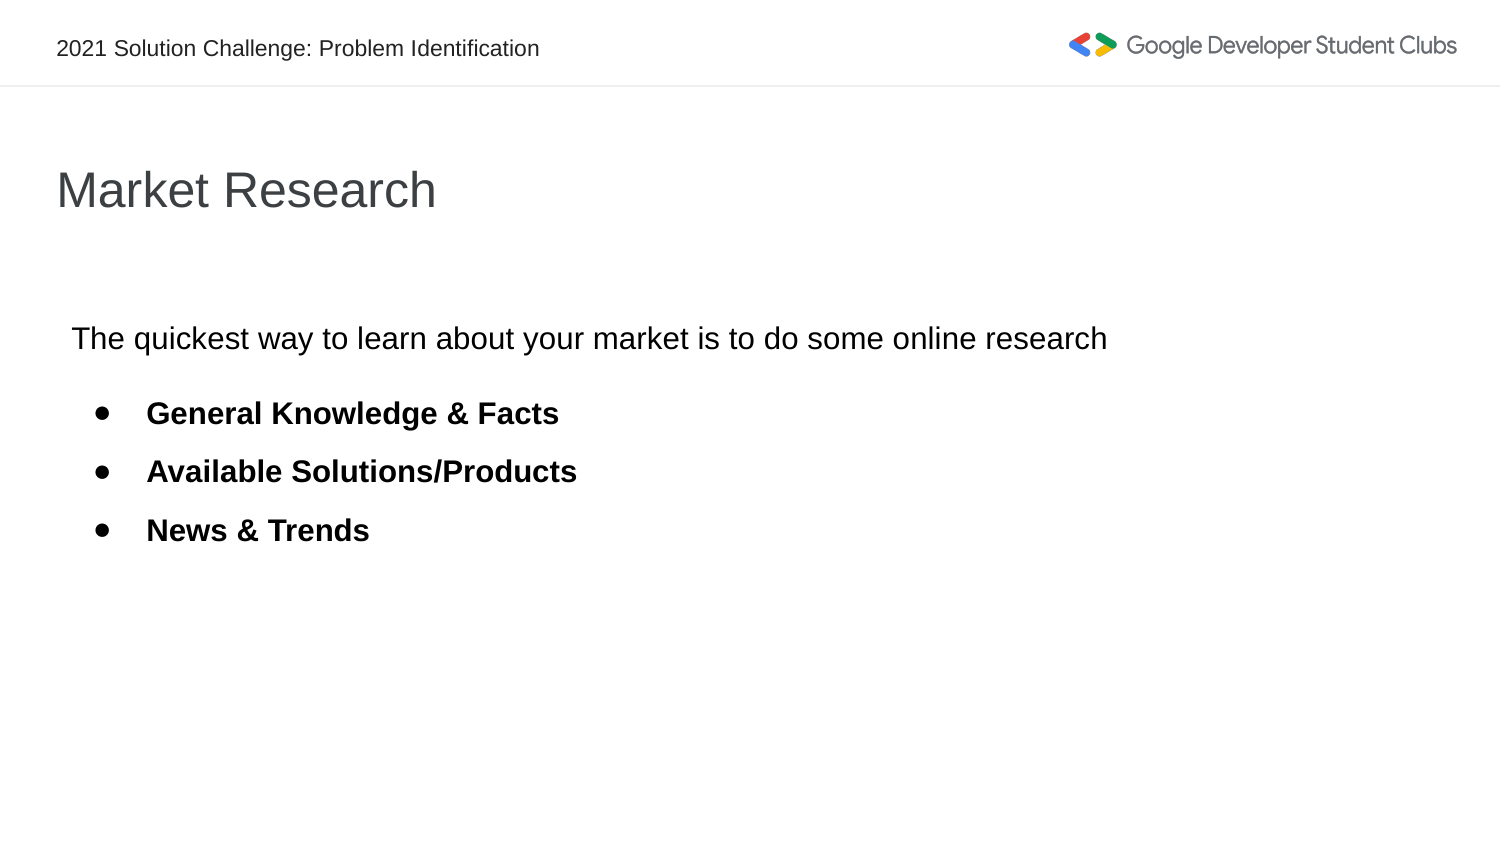

Market Research
The quickest way to learn about your market is to do some online research
General Knowledge & Facts
Available Solutions/Products
News & Trends